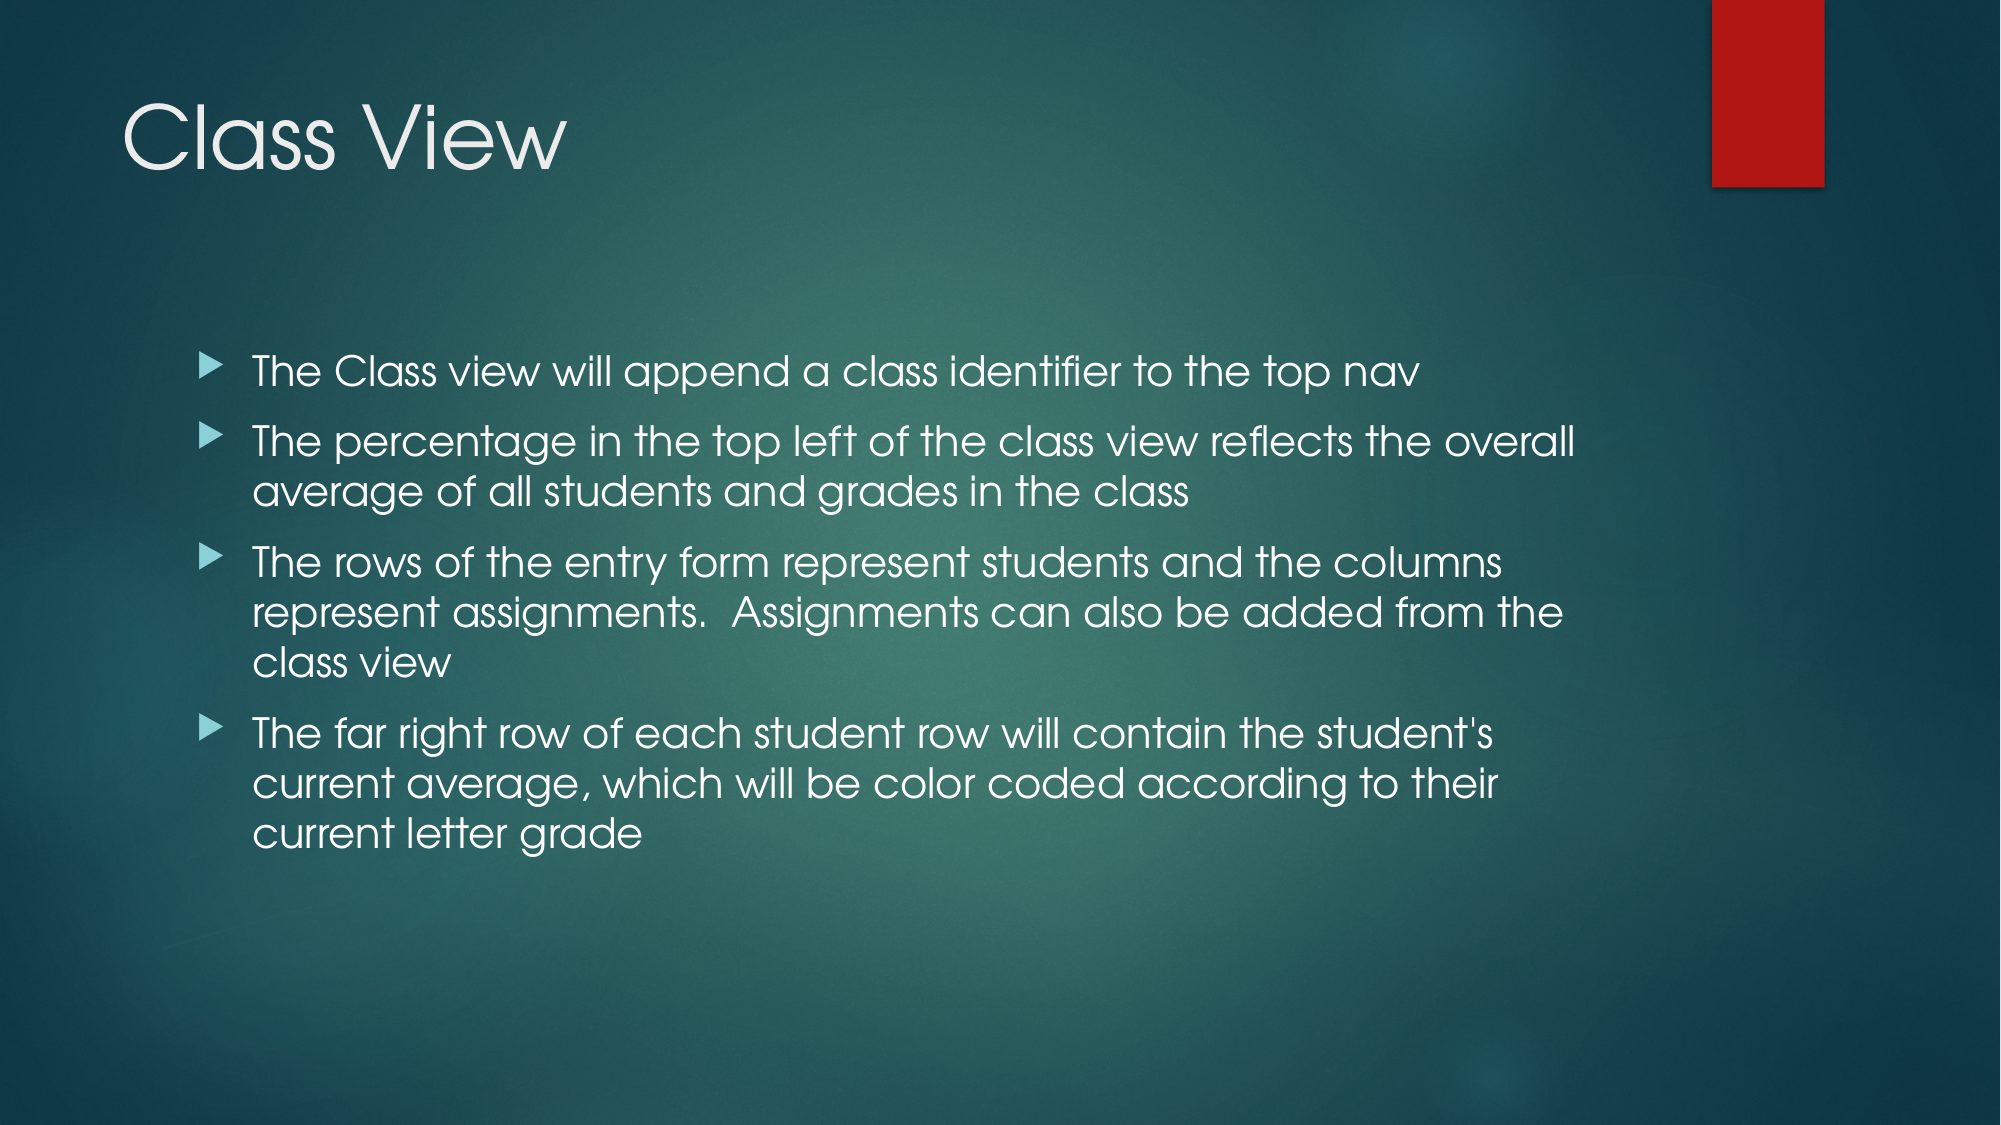

# Class View
The Class view will append a class identifier to the top nav
The percentage in the top left of the class view reflects the overall average of all students and grades in the class
The rows of the entry form represent students and the columns represent assignments.  Assignments can also be added from the class view
The far right row of each student row will contain the student's current average, which will be color coded according to their current letter grade